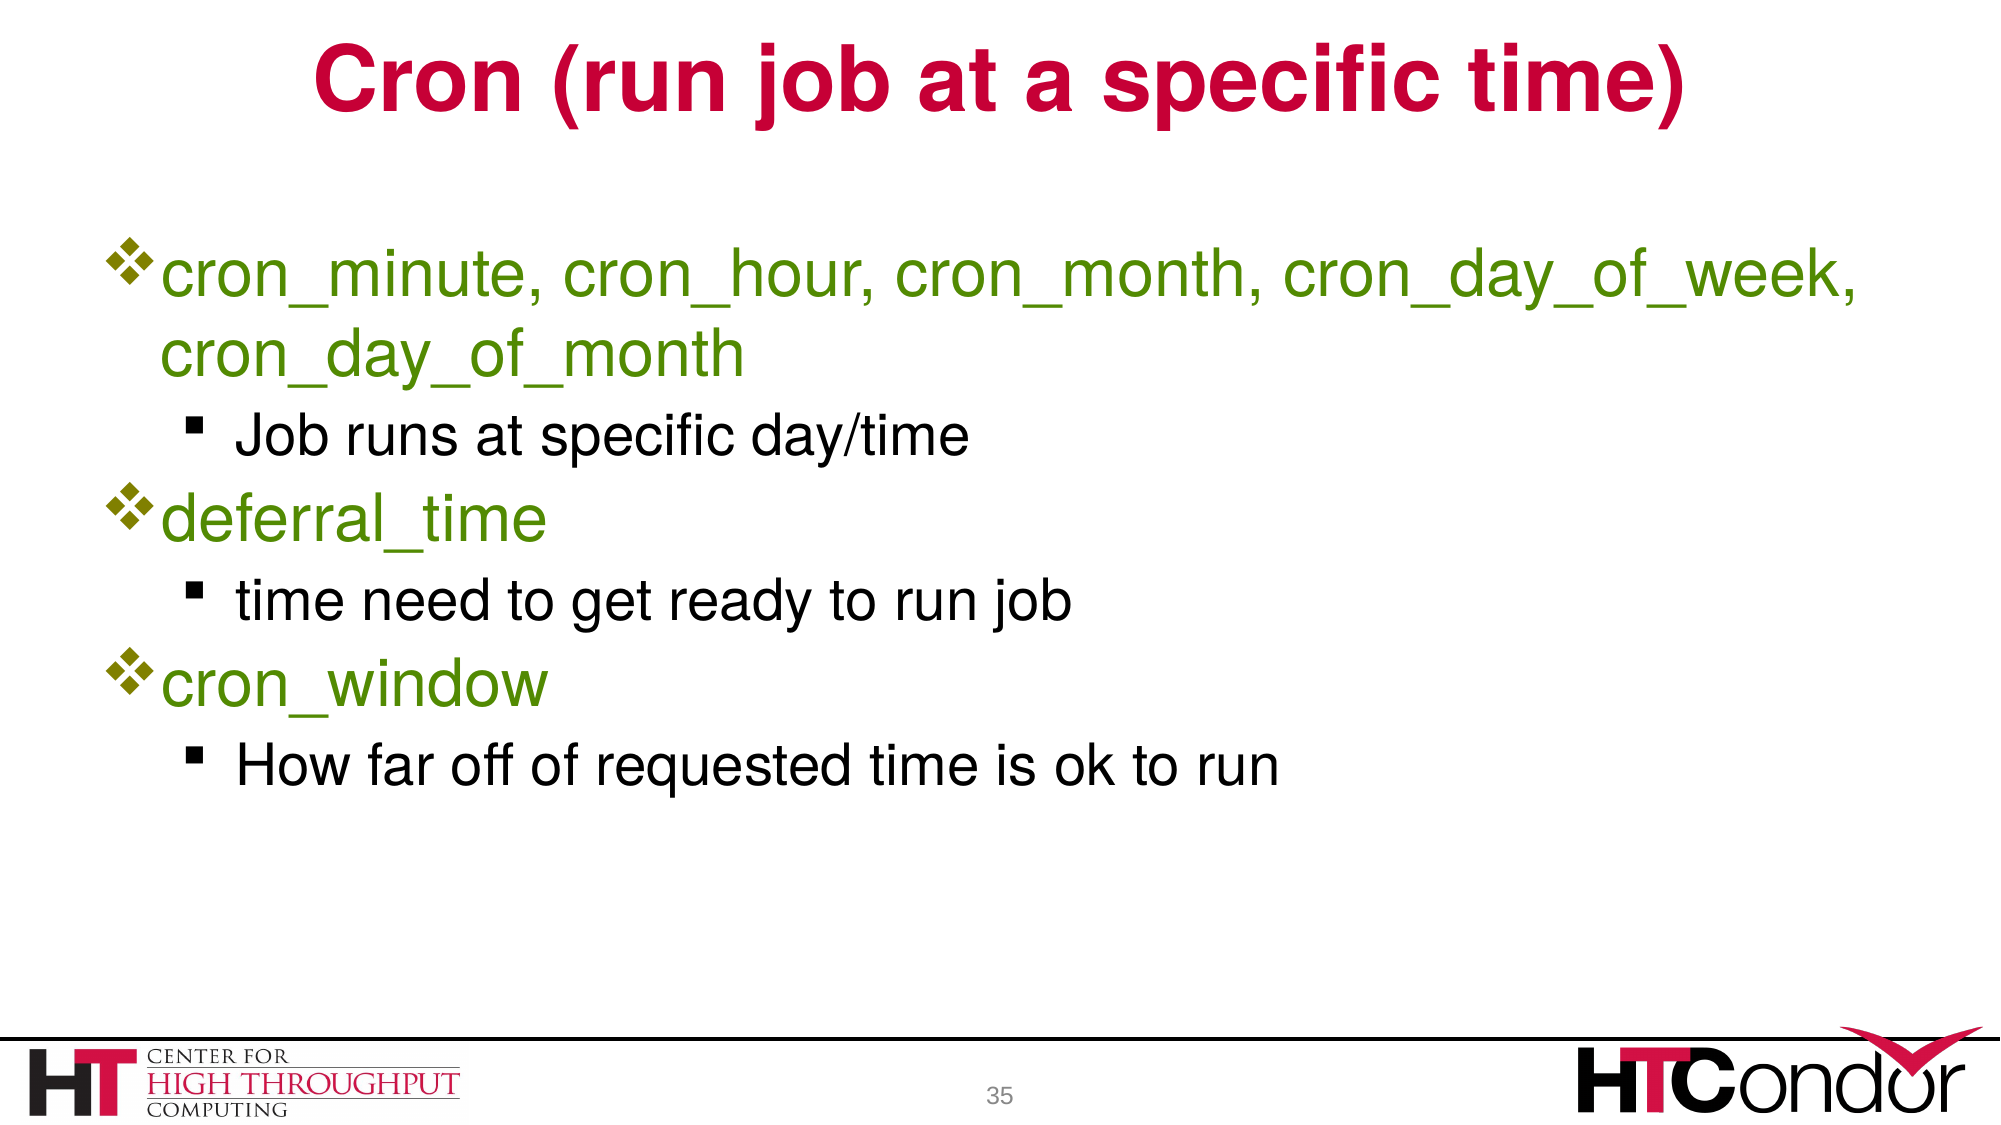

# Cron (run job at a specific time)
cron_minute, cron_hour, cron_month, cron_day_of_week, cron_day_of_month
Job runs at specific day/time
deferral_time
time need to get ready to run job
cron_window
How far off of requested time is ok to run

35